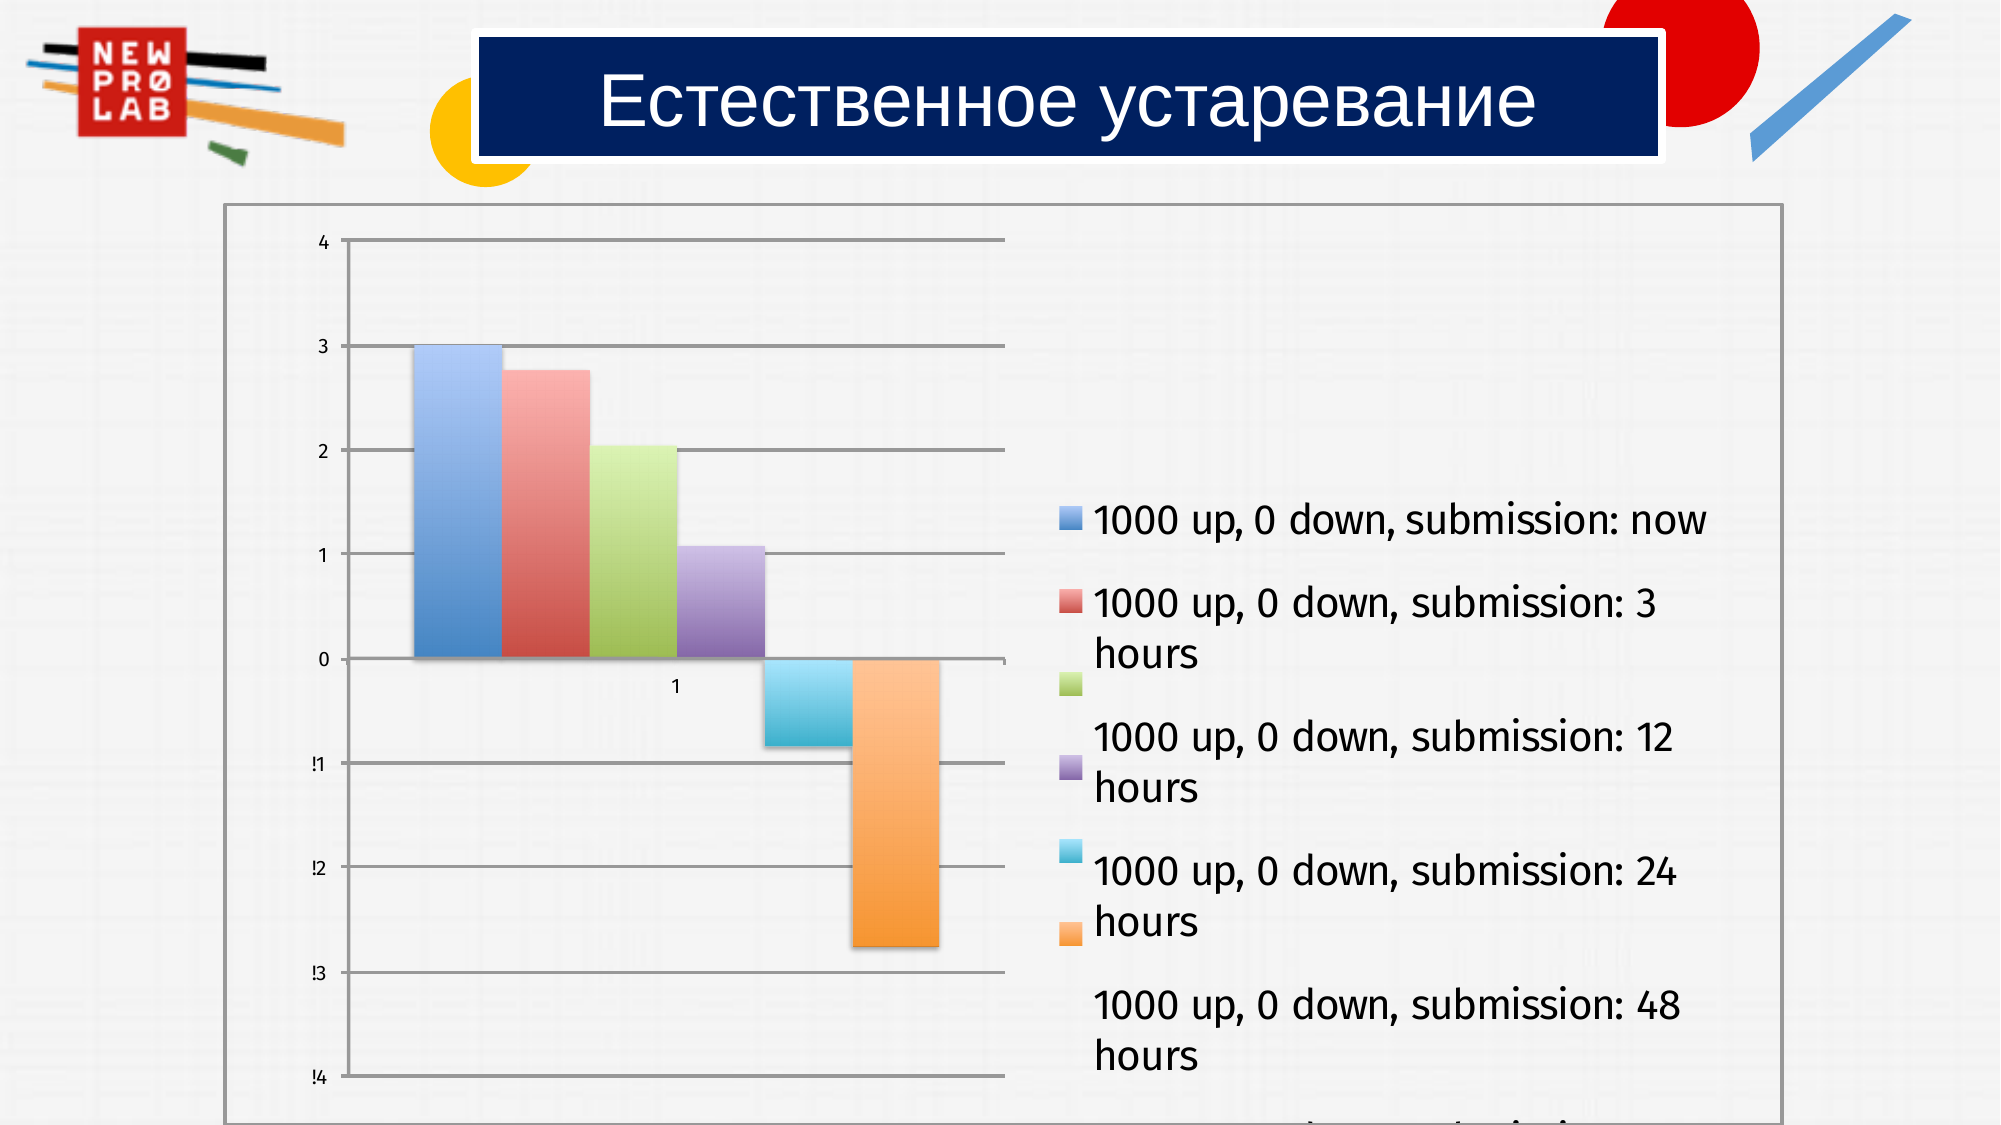

# Естественное устаревание

4

3

2

1000 up, 0 down, submission: now
1000 up, 0 down, submission: 3 hours
1000 up, 0 down, submission: 12 hours
1000 up, 0 down, submission: 24 hours
1000 up, 0 down, submission: 48 hours
1000 up, 0 down, submission: 72 hours

1

0

1

!1

!2

!3

!4